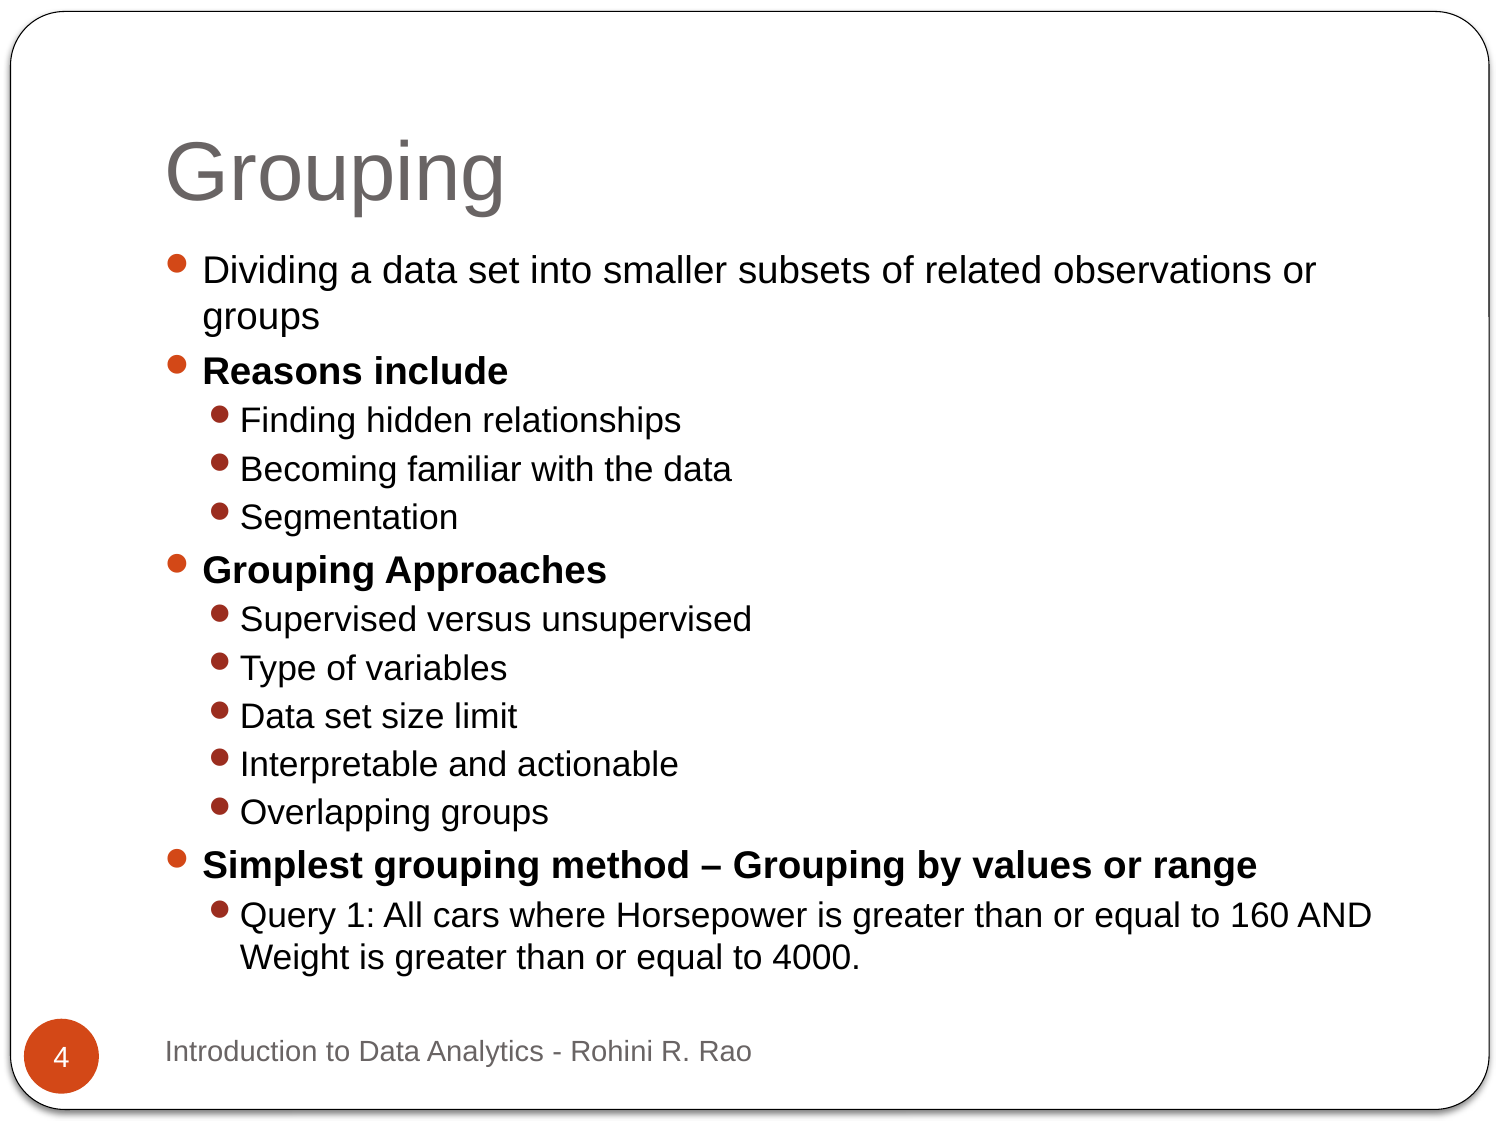

# Grouping
Dividing a data set into smaller subsets of related observations or groups
Reasons include
Finding hidden relationships
Becoming familiar with the data
Segmentation
Grouping Approaches
Supervised versus unsupervised
Type of variables
Data set size limit
Interpretable and actionable
Overlapping groups
Simplest grouping method – Grouping by values or range
Query 1: All cars where Horsepower is greater than or equal to 160 AND Weight is greater than or equal to 4000.
Introduction to Data Analytics - Rohini R. Rao
4